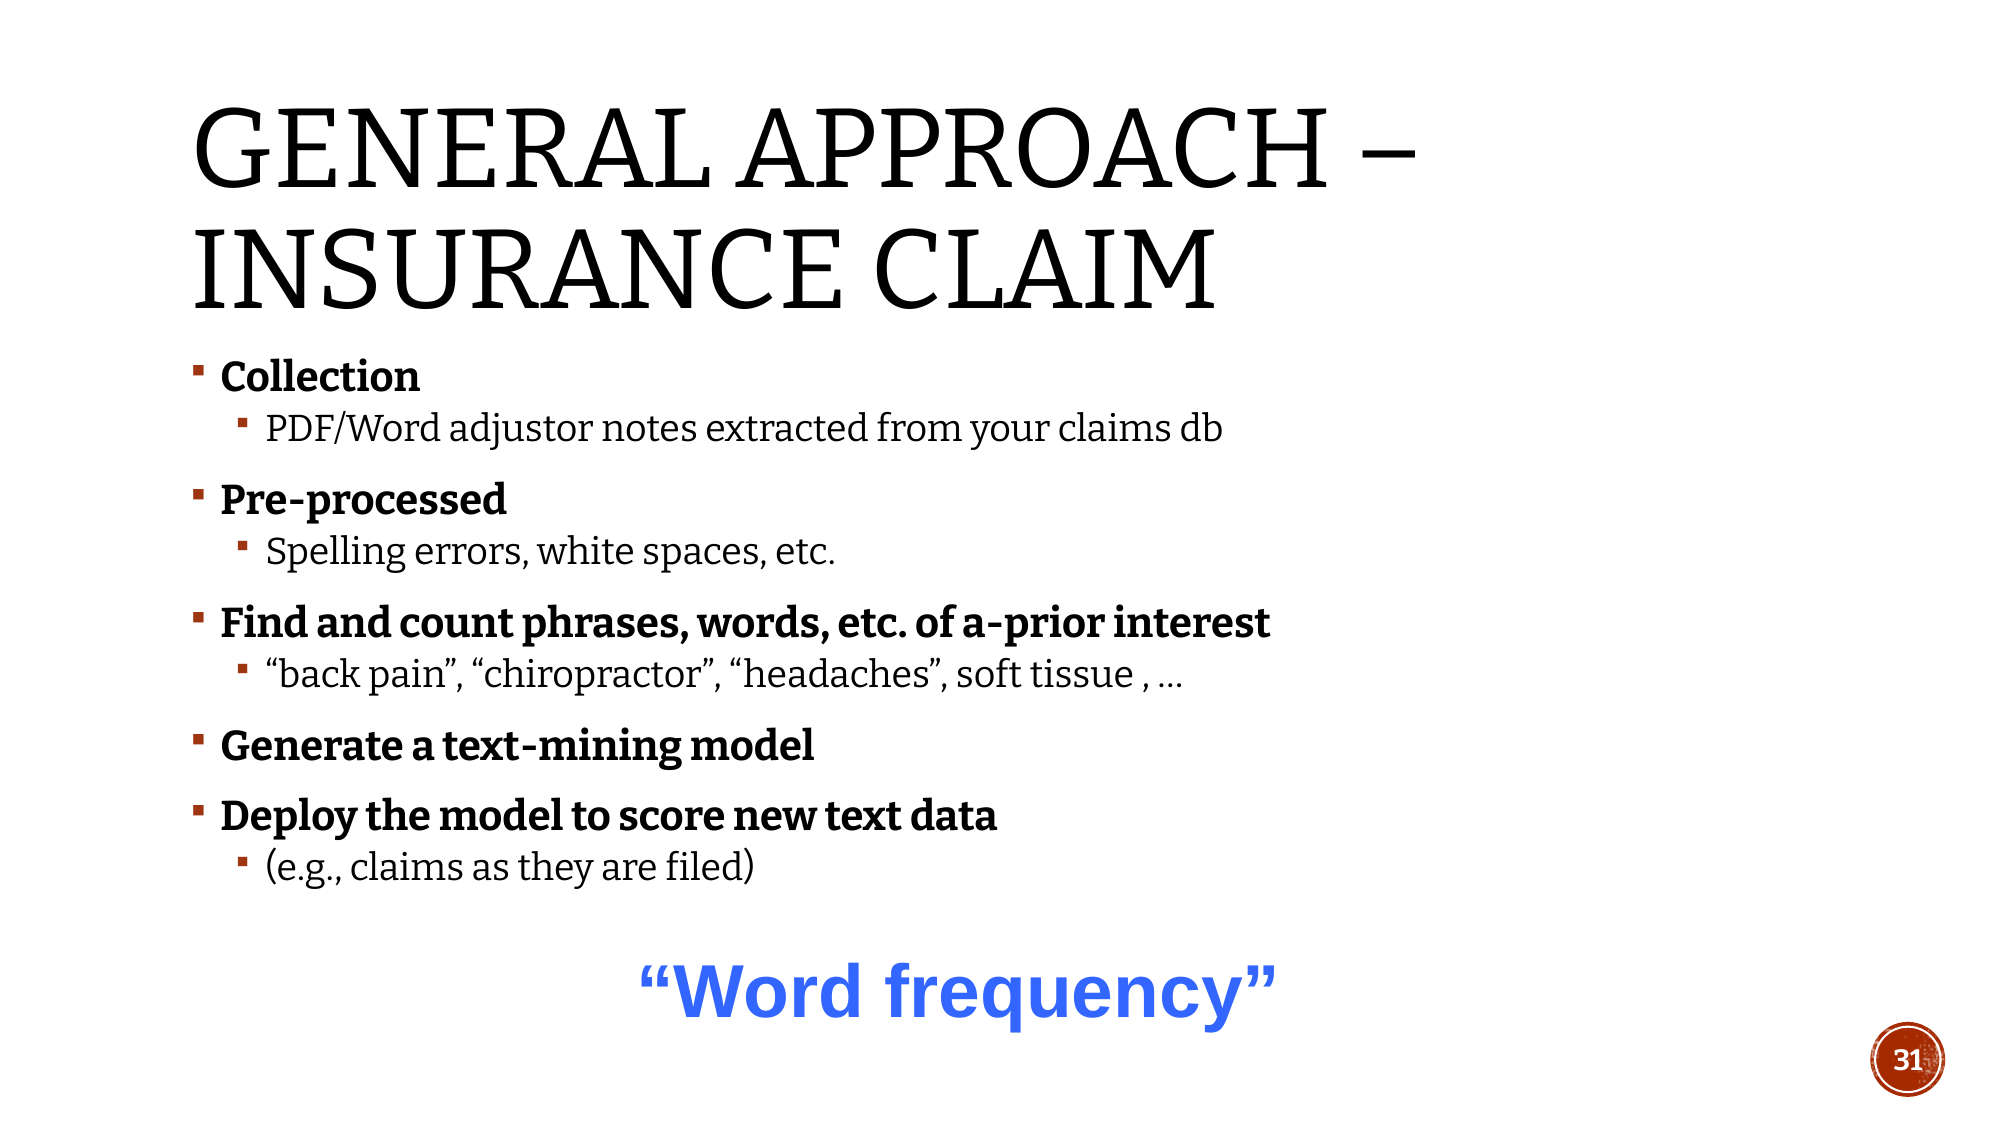

# General approach – insurance claim
Collection
PDF/Word adjustor notes extracted from your claims db
Pre-processed
Spelling errors, white spaces, etc.
Find and count phrases, words, etc. of a-prior interest
“back pain”, “chiropractor”, “headaches”, soft tissue , …
Generate a text-mining model
Deploy the model to score new text data
(e.g., claims as they are filed)

“Word frequency”
31